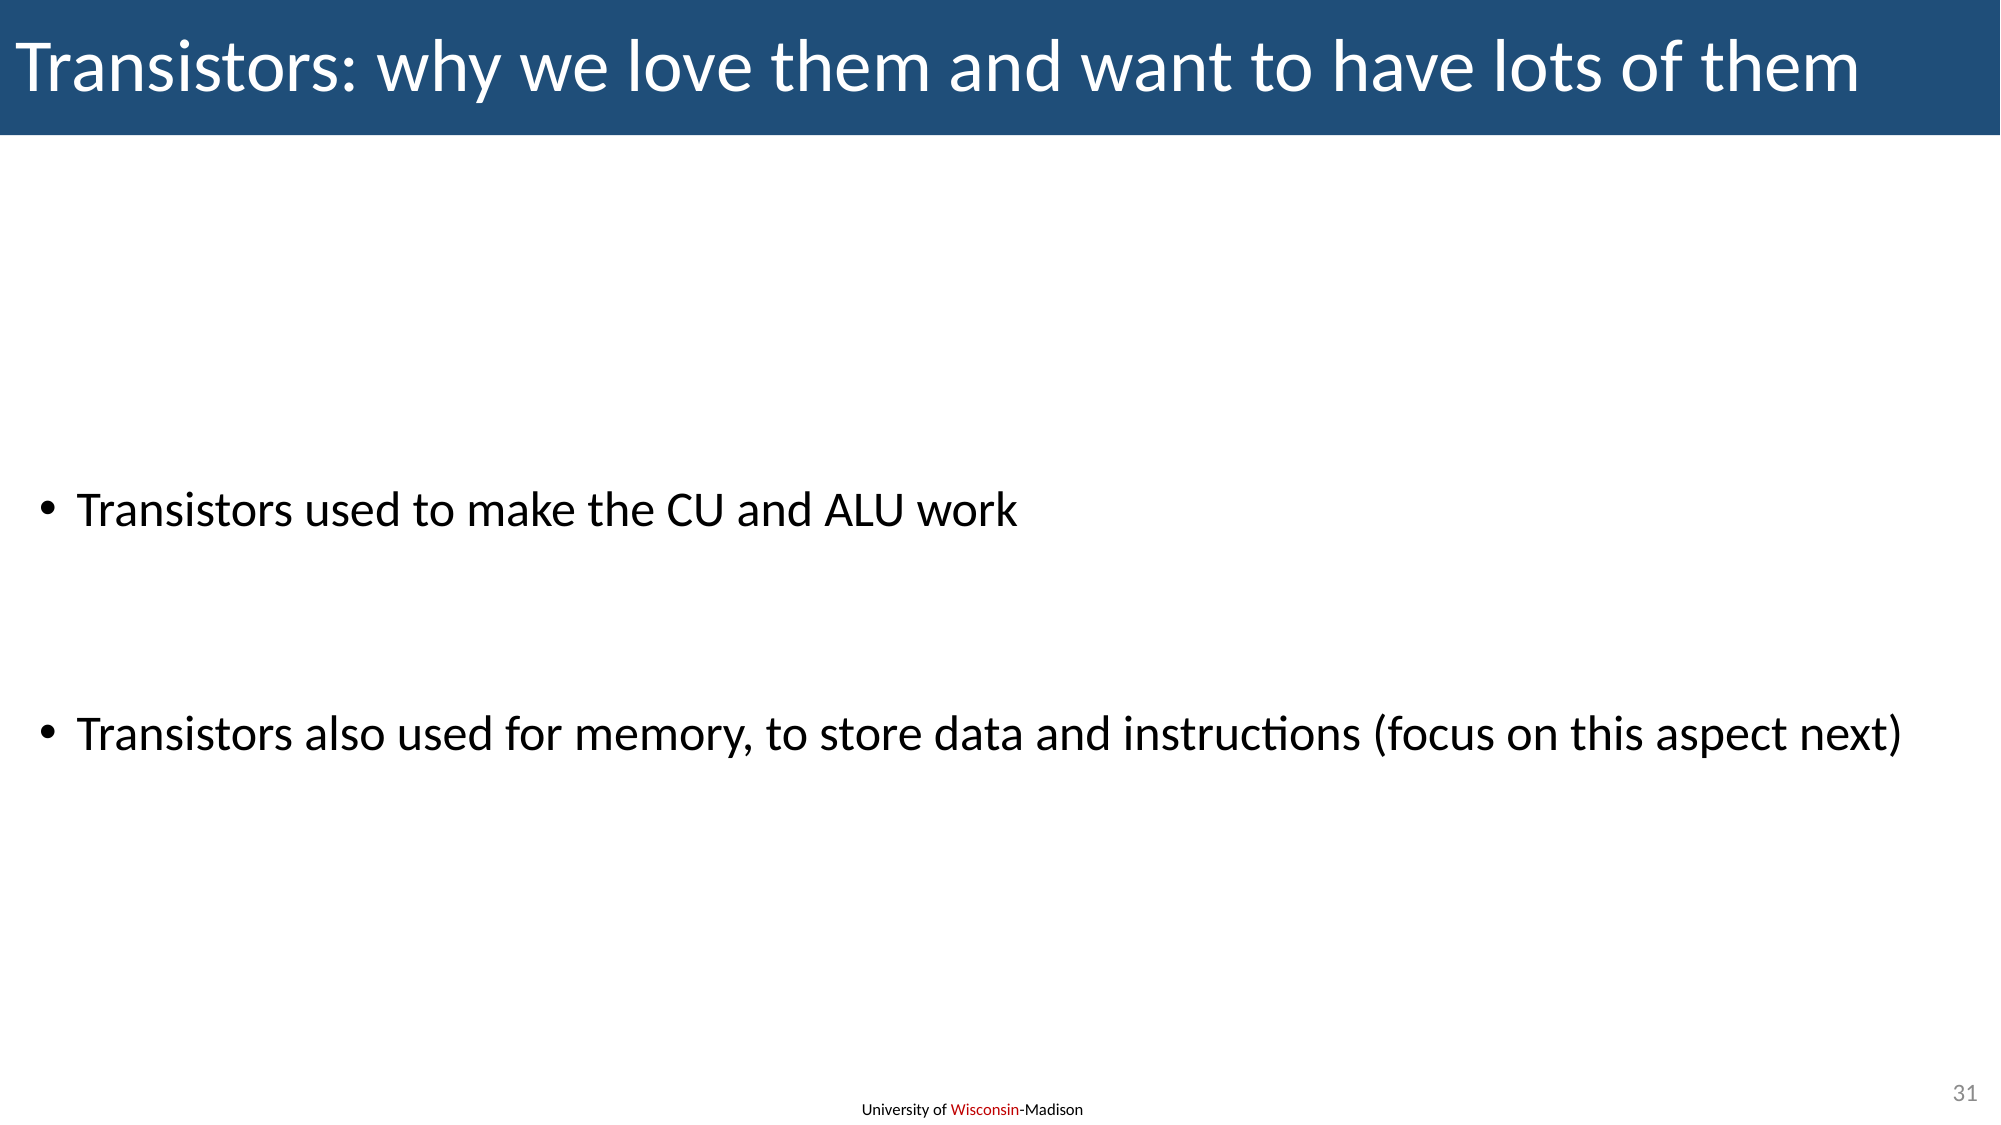

# Transistors: why we love them and want to have lots of them

Transistors used to make the CU and ALU work

Transistors also used for memory, to store data and instructions (focus on this aspect next)
31